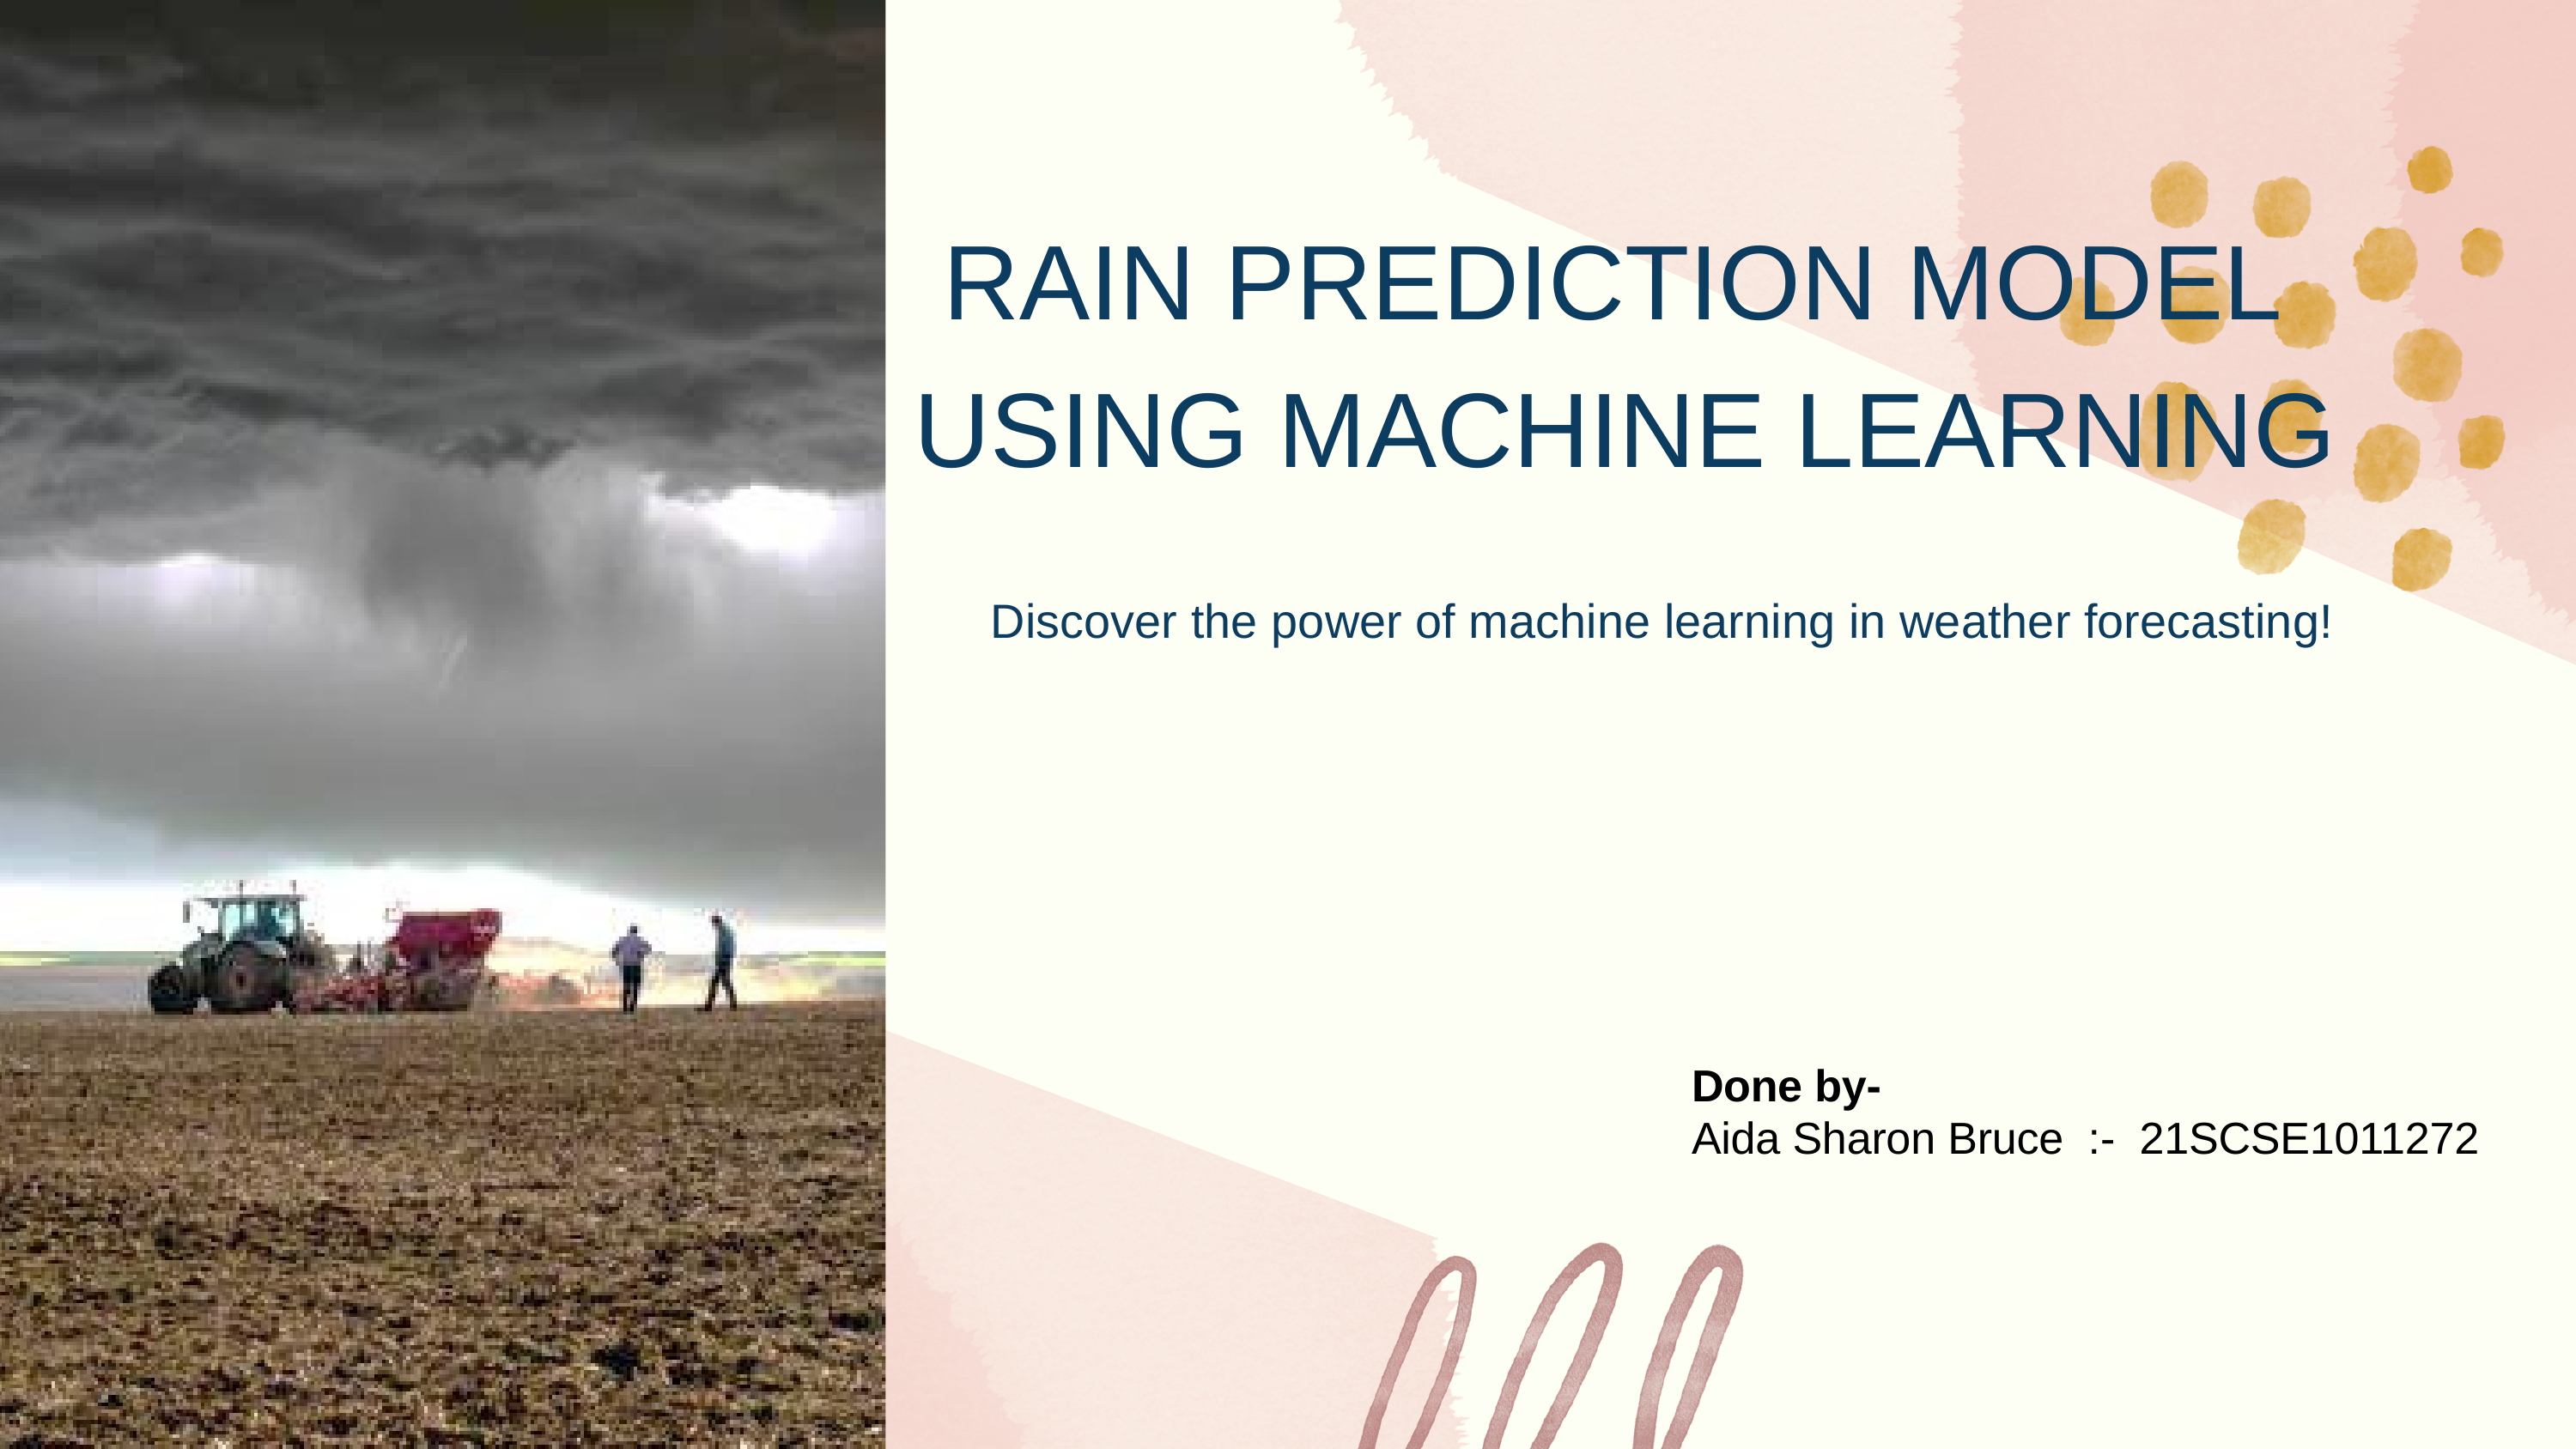

RAIN PREDICTION MODEL USING MACHINE LEARNING

Discover the power of machine learning in weather forecasting!

Done by-
Aida Sharon Bruce  :-  21SCSE1011272